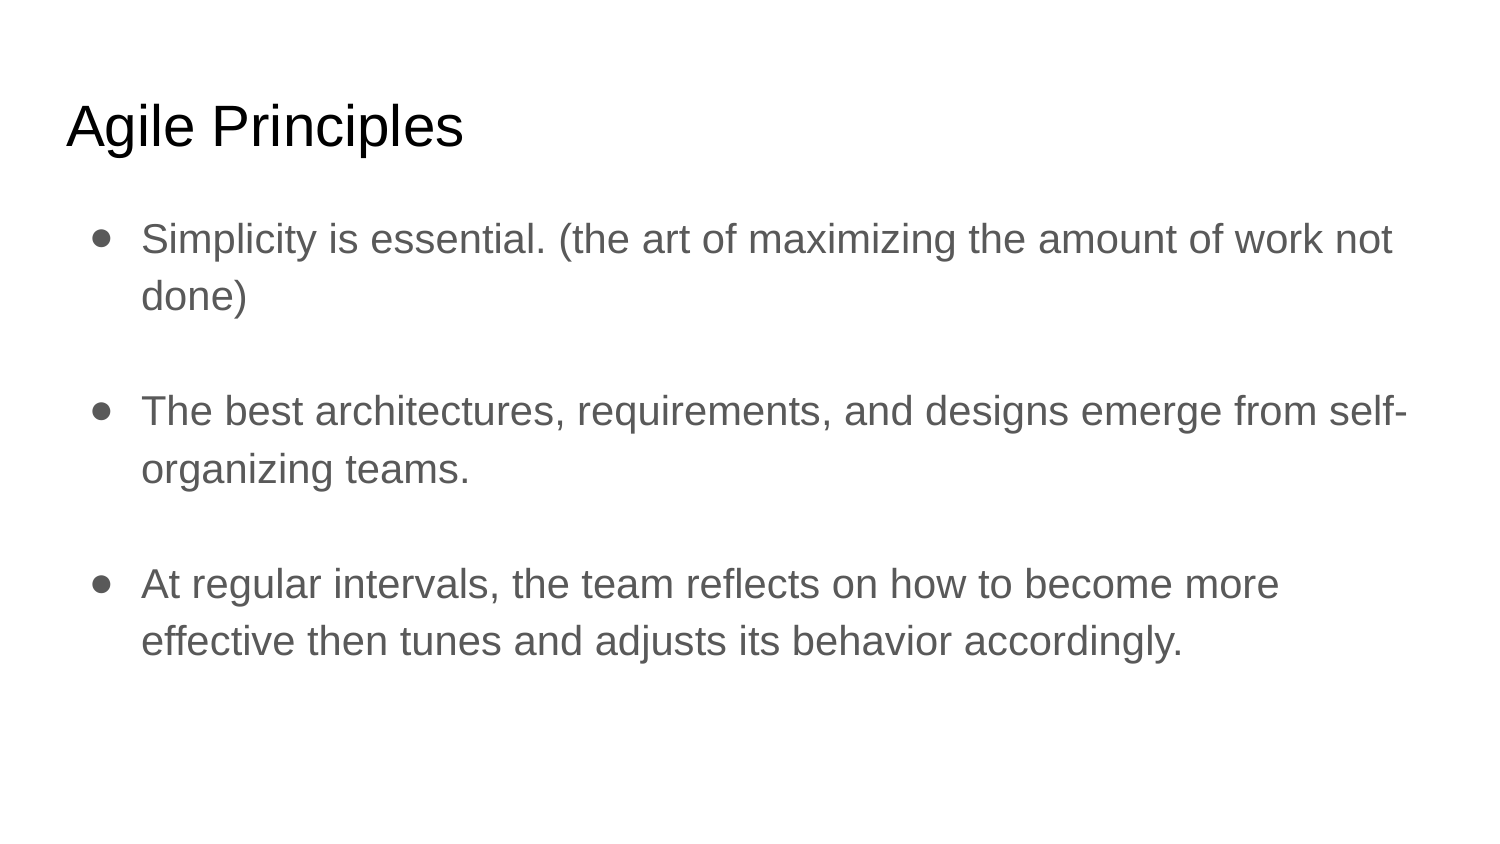

# Agile Principles
Simplicity is essential. (the art of maximizing the amount of work not done)

The best architectures, requirements, and designs emerge from self-organizing teams.

At regular intervals, the team reflects on how to become more effective then tunes and adjusts its behavior accordingly.